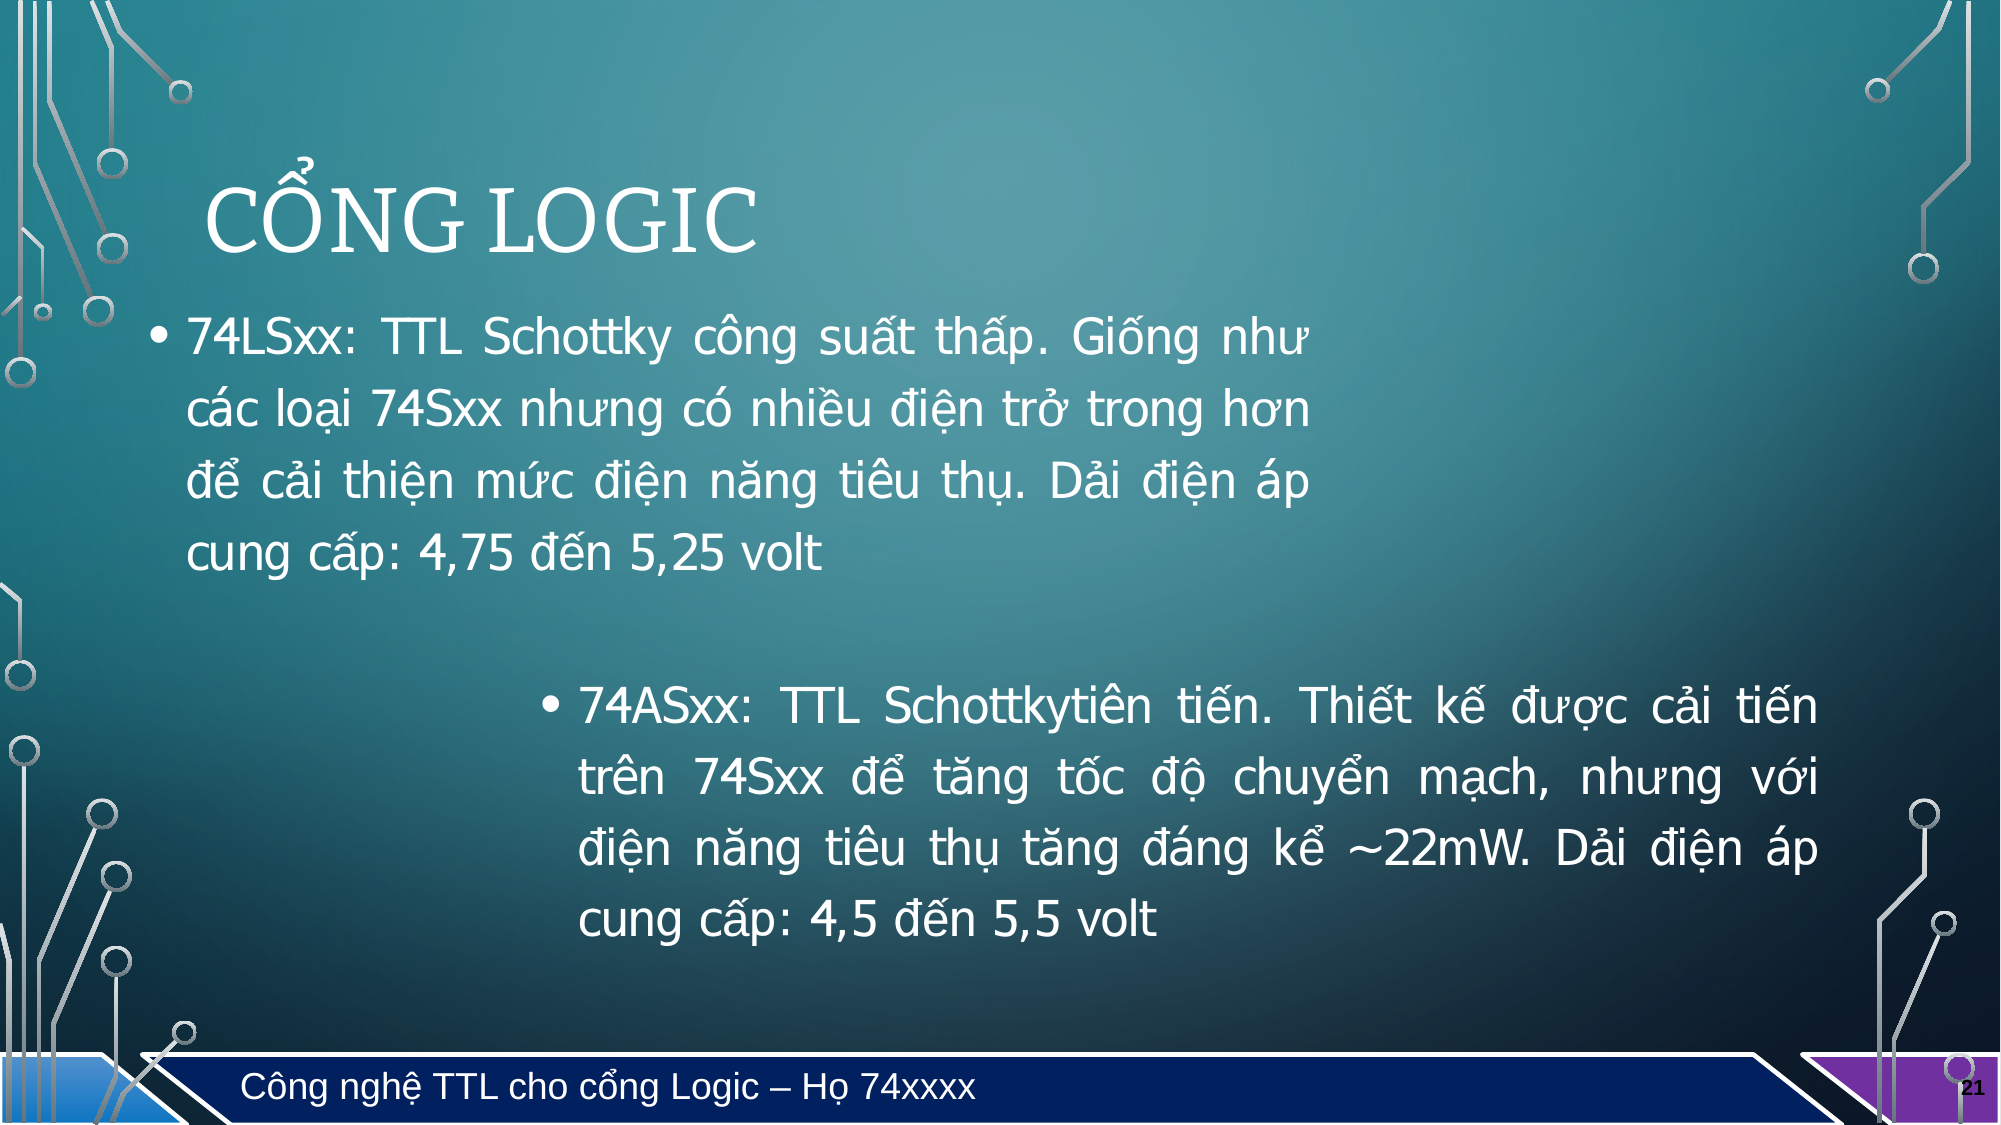

# CỔNG LOGIC
74LSxx: TTL Schottky công suất thấp. Giống như các loại 74Sxx nhưng có nhiều điện trở trong hơn để cải thiện mức điện năng tiêu thụ. Dải điện áp cung cấp: 4,75 đến 5,25 volt
74ASxx: TTL Schottkytiên tiến. Thiết kế được cải tiến trên 74Sxx để tăng tốc độ chuyển mạch, nhưng với điện năng tiêu thụ tăng đáng kể ~22mW. Dải điện áp cung cấp: 4,5 đến 5,5 volt
Công nghệ TTL cho cổng Logic – Họ 74xxxx